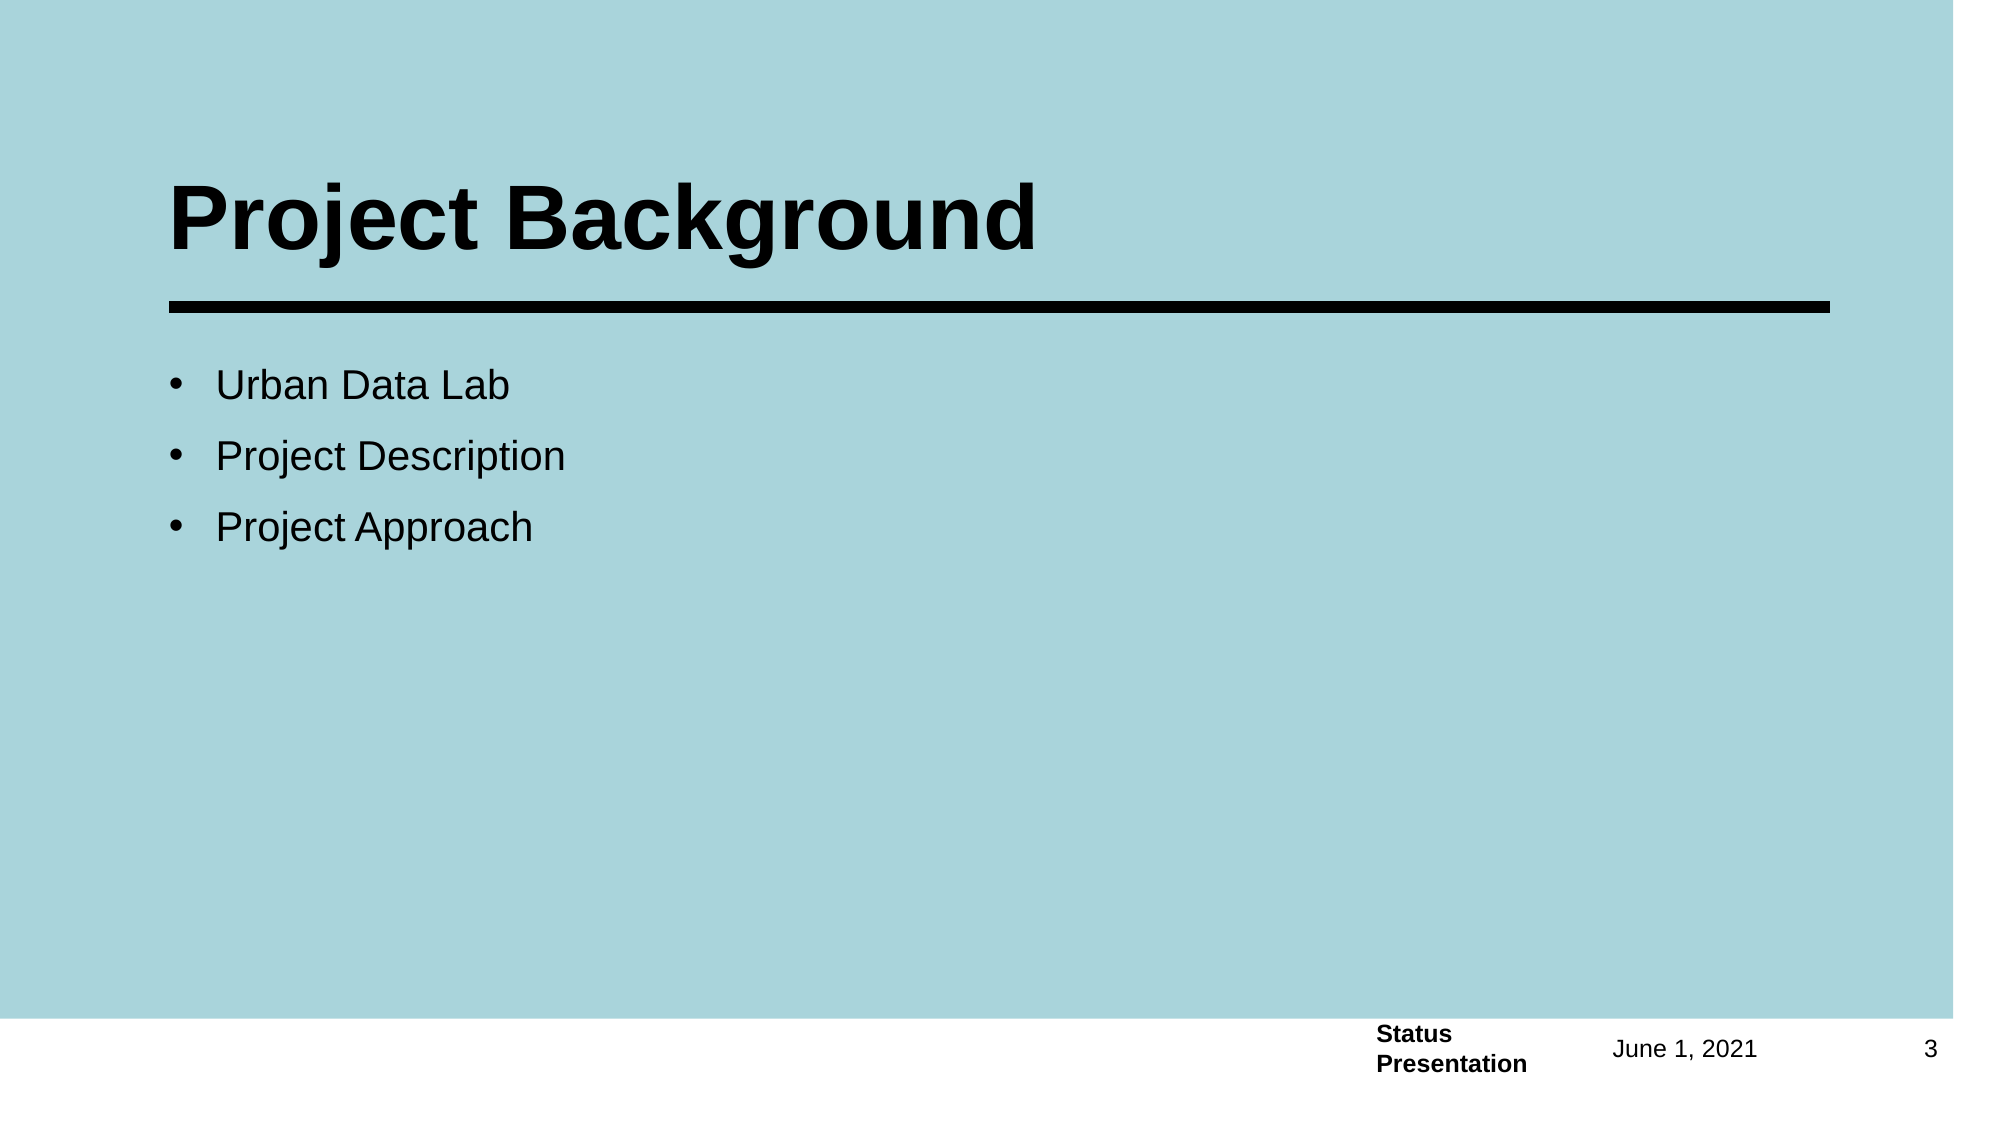

# Project Background
Urban Data Lab
Project Description
Project Approach

June 1, 2021
3
Status Presentation